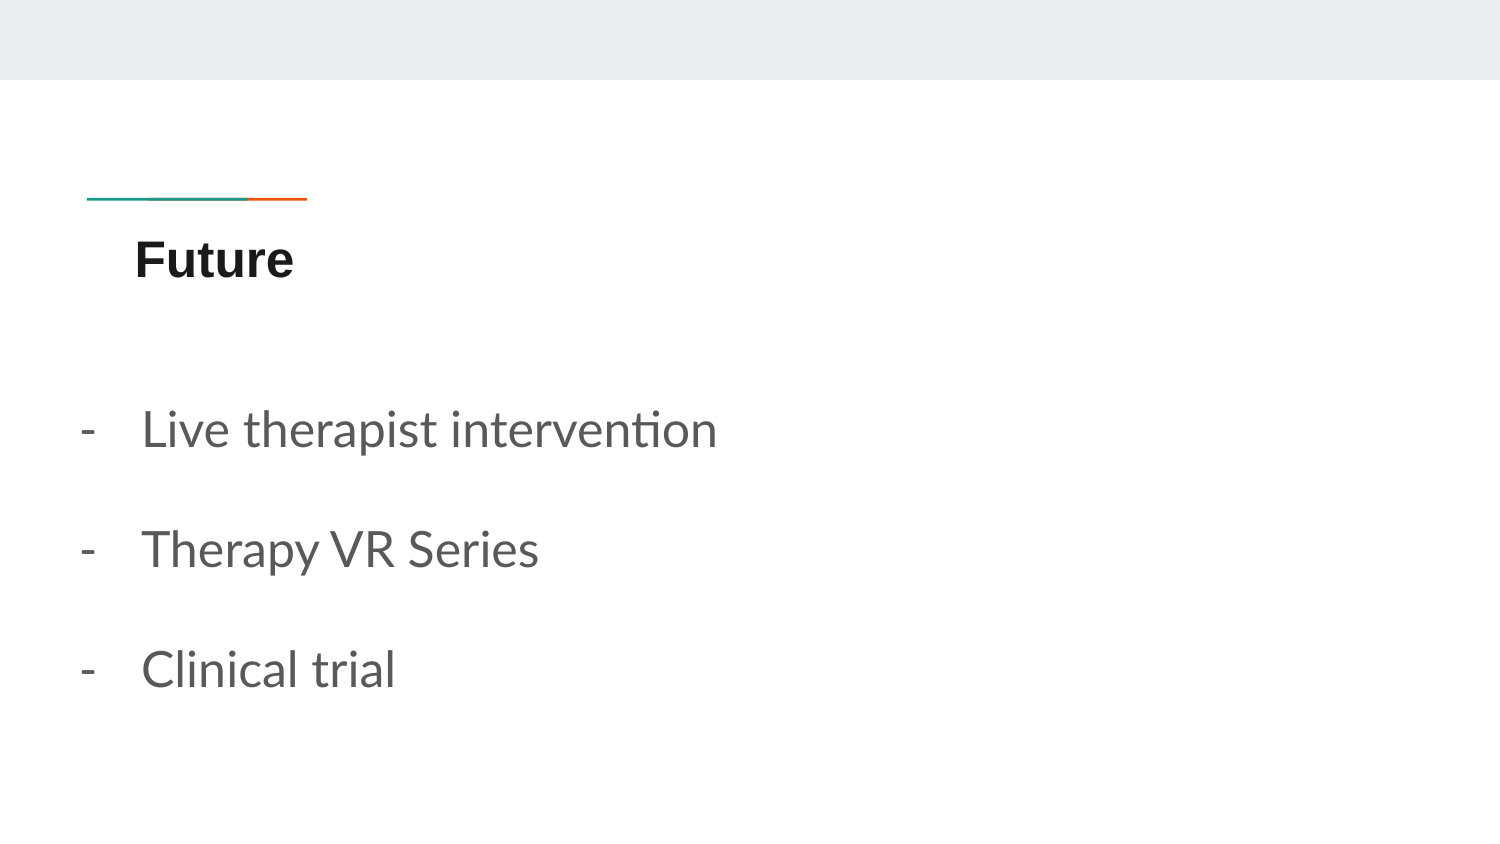

# Future
Live therapist intervention
Therapy VR Series
Clinical trial